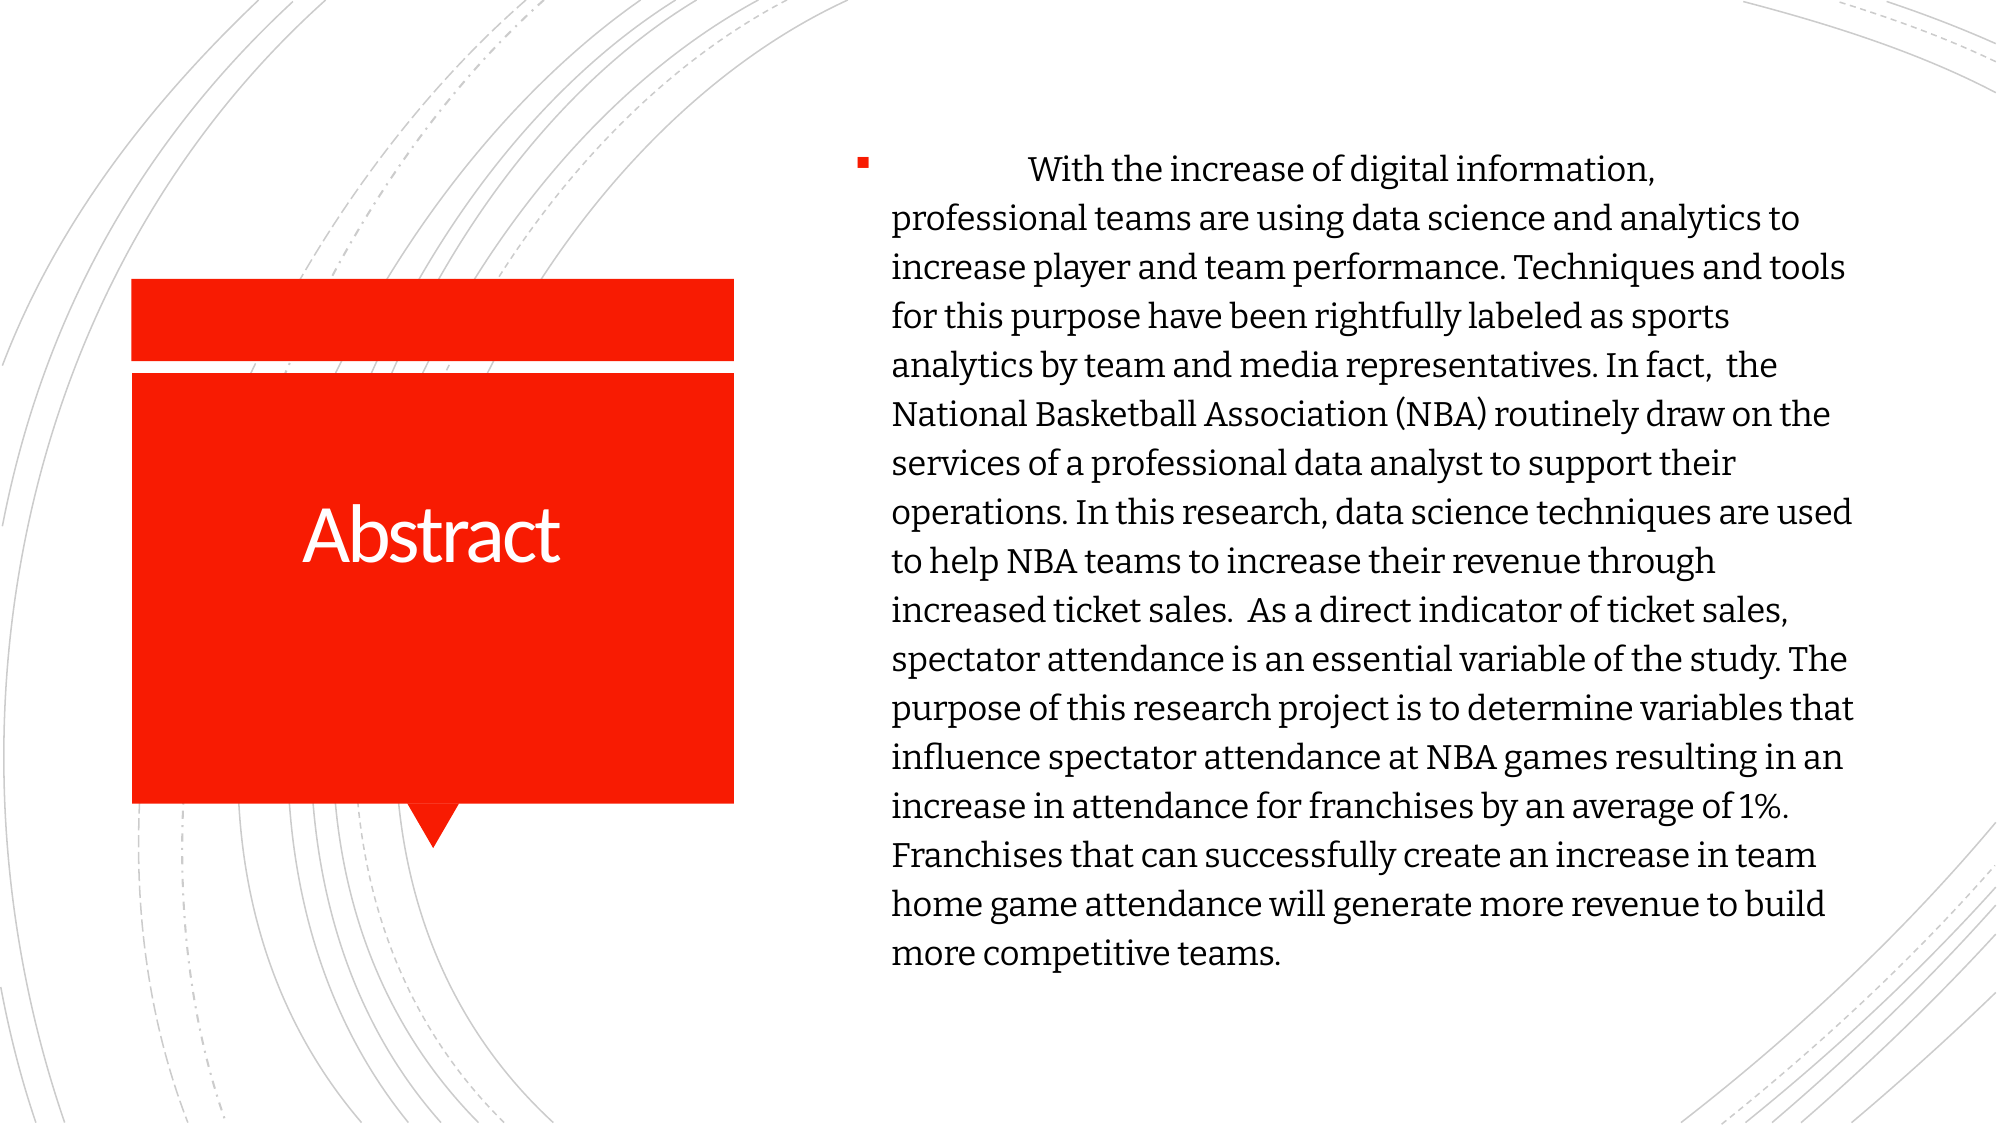

With the increase of digital information, professional teams are using data science and analytics to increase player and team performance. Techniques and tools for this purpose have been rightfully labeled as sports analytics by team and media representatives. In fact,  the National Basketball Association (NBA) routinely draw on the services of a professional data analyst to support their operations. In this research, data science techniques are used to help NBA teams to increase their revenue through increased ticket sales.  As a direct indicator of ticket sales, spectator attendance is an essential variable of the study. The purpose of this research project is to determine variables that influence spectator attendance at NBA games resulting in an increase in attendance for franchises by an average of 1%.  Franchises that can successfully create an increase in team home game attendance will generate more revenue to build more competitive teams.

# Abstract